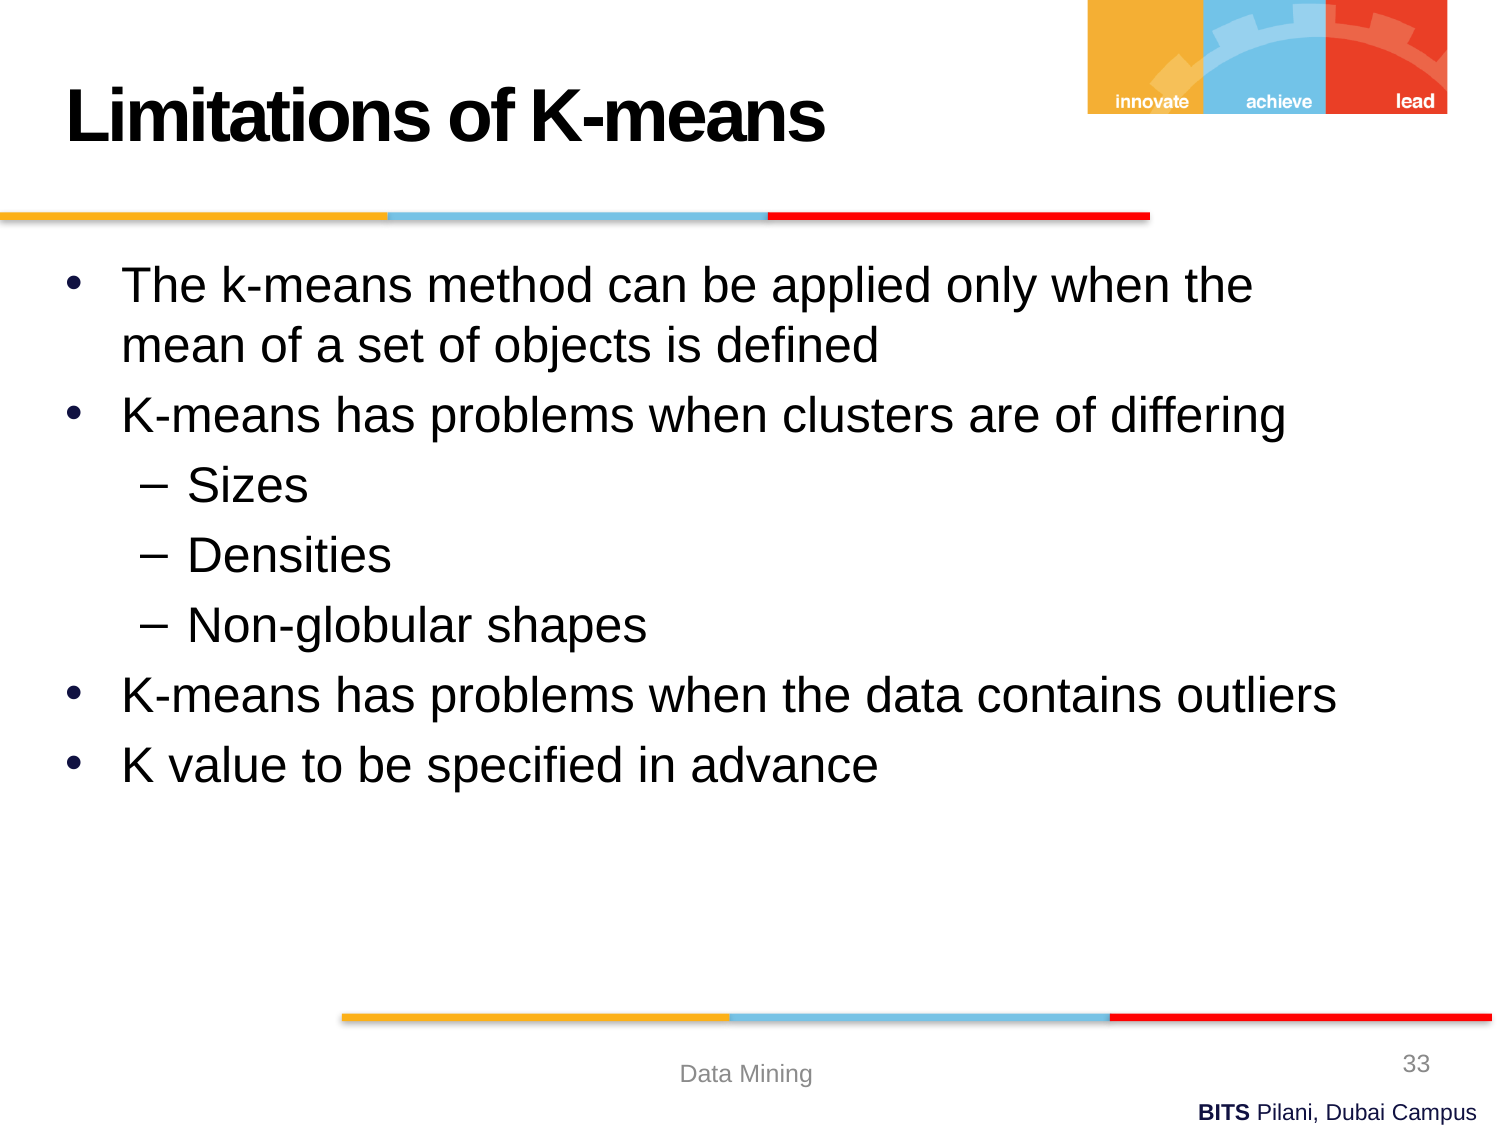

Limitations of K-means
The k-means method can be applied only when the mean of a set of objects is defined
K-means has problems when clusters are of differing
Sizes
Densities
Non-globular shapes
K-means has problems when the data contains outliers
K value to be specified in advance
33
Data Mining